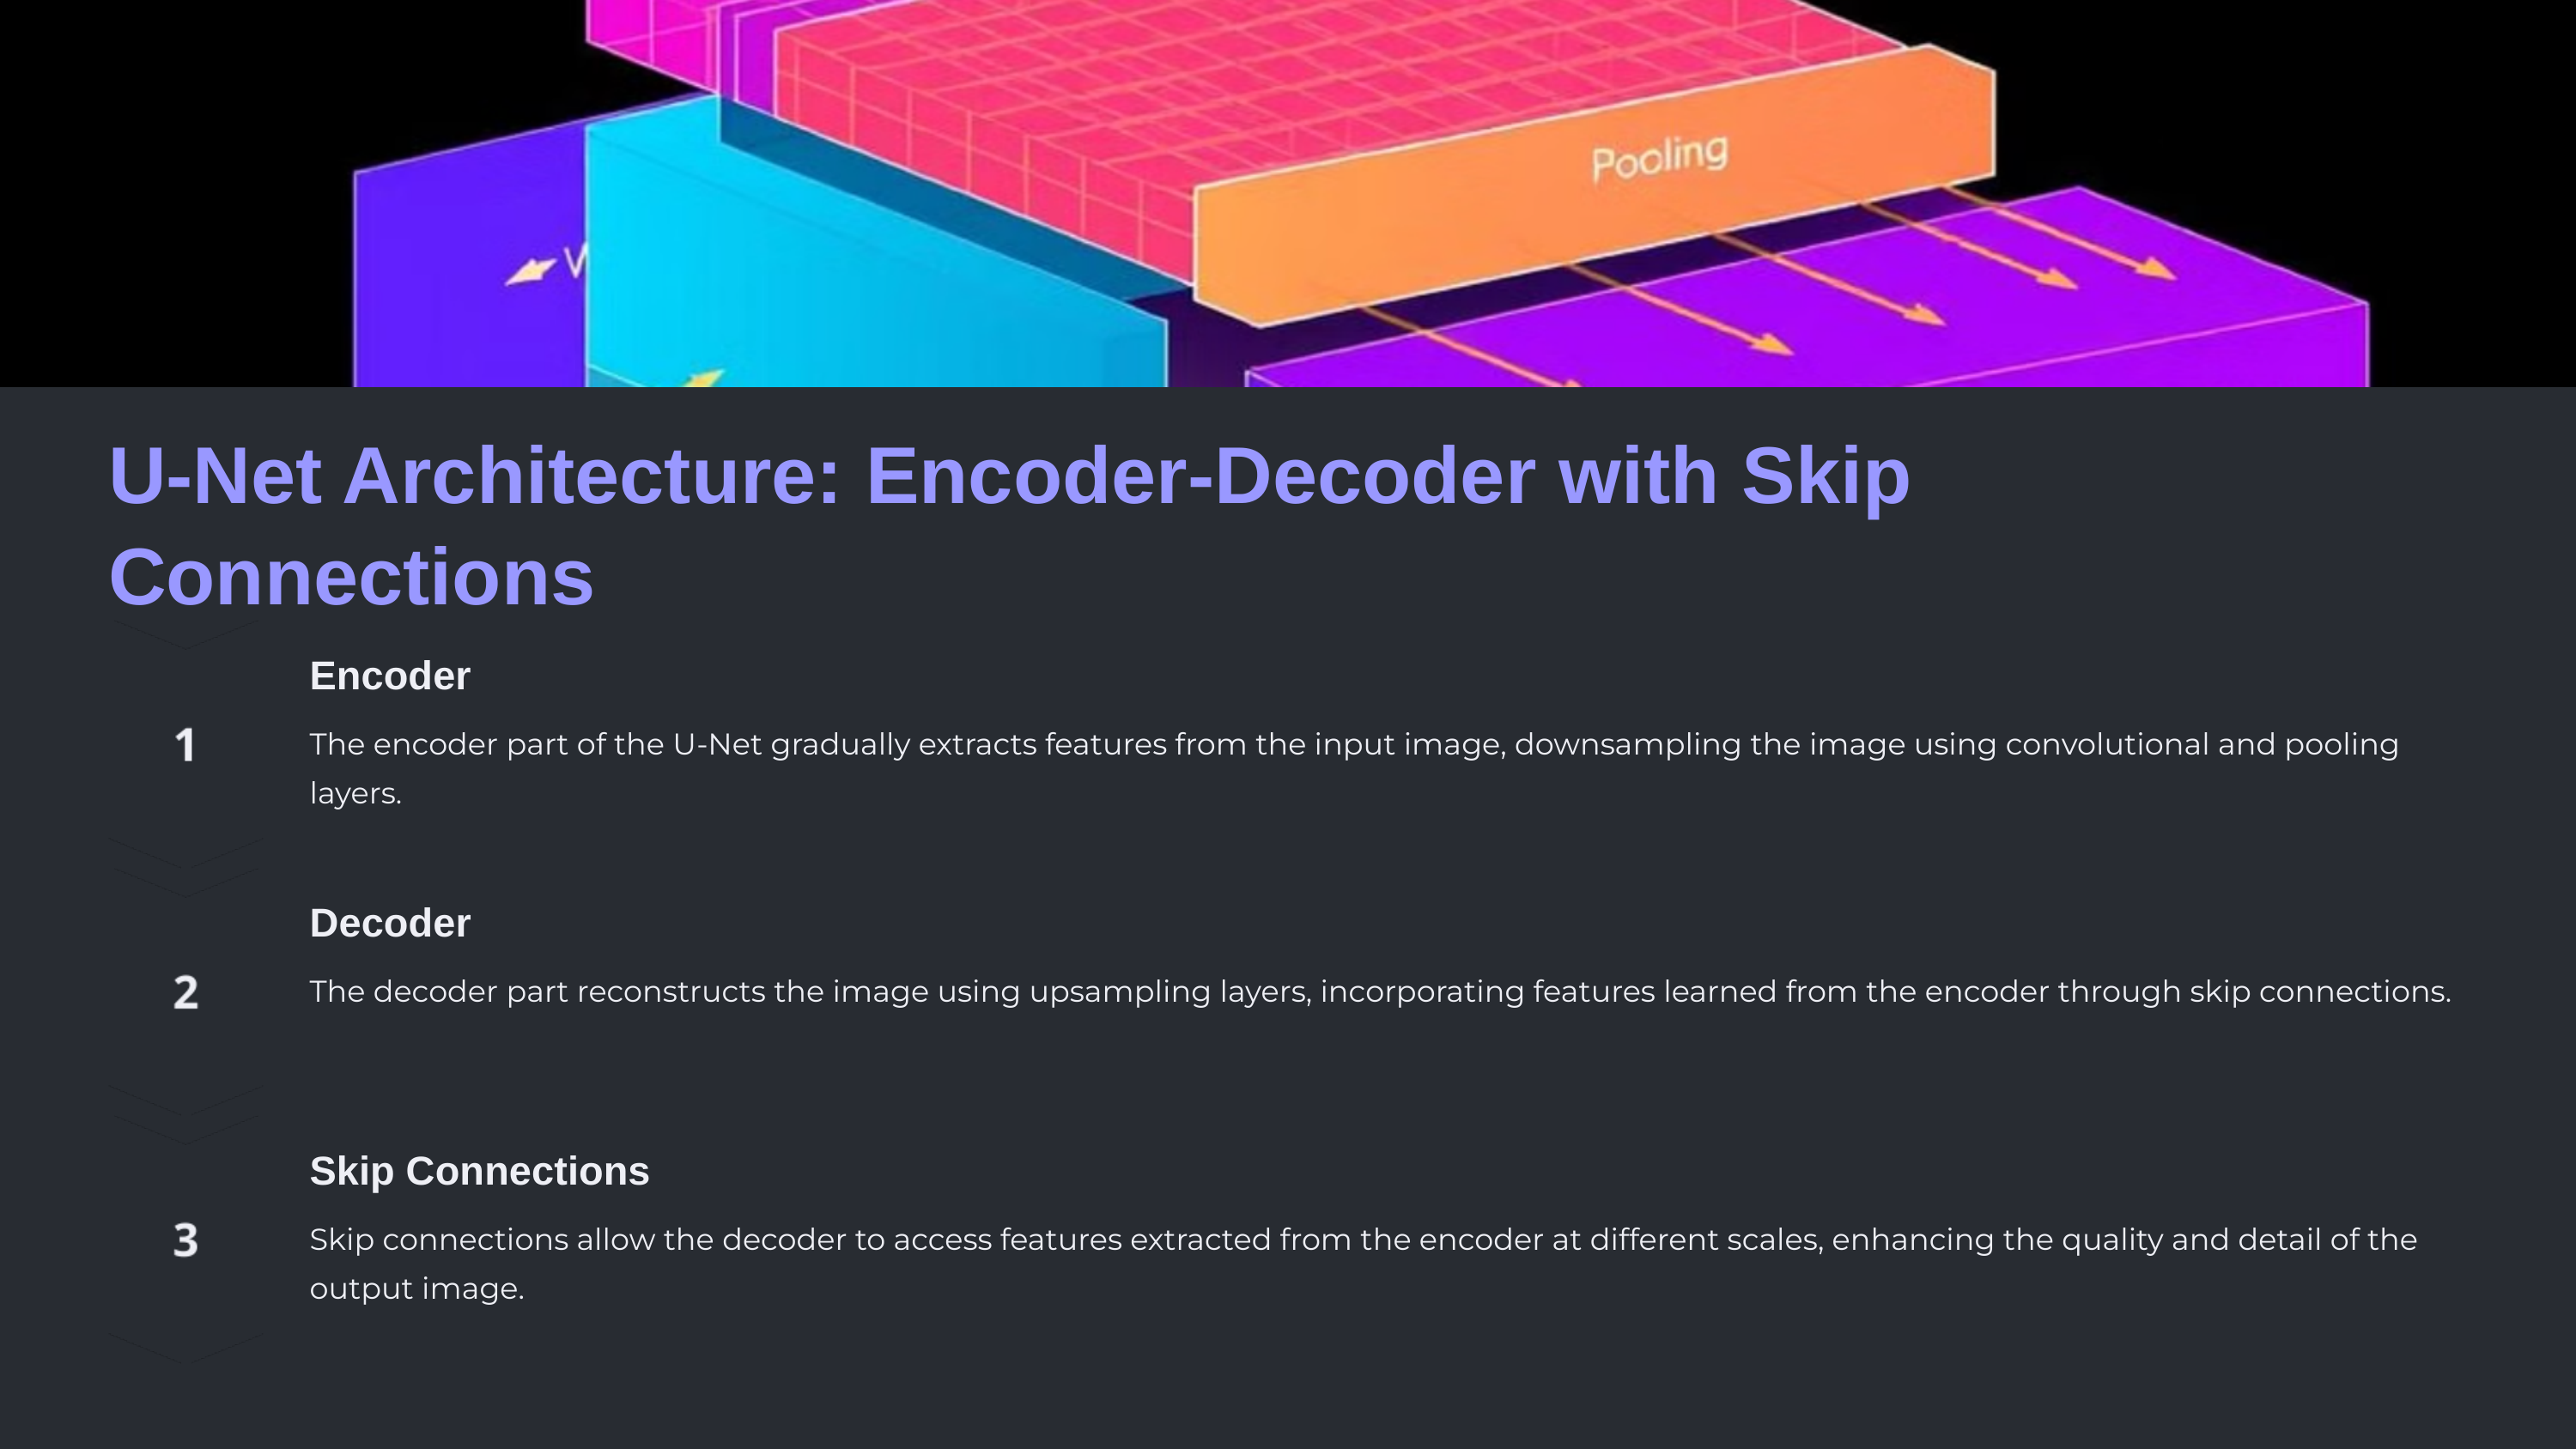

U-Net Architecture: Encoder-Decoder with Skip Connections

Encoder
The encoder part of the U-Net gradually extracts features from the input image, downsampling the image using convolutional and pooling layers.

Decoder
The decoder part reconstructs the image using upsampling layers, incorporating features learned from the encoder through skip connections.

Skip Connections
Skip connections allow the decoder to access features extracted from the encoder at different scales, enhancing the quality and detail of the output image.